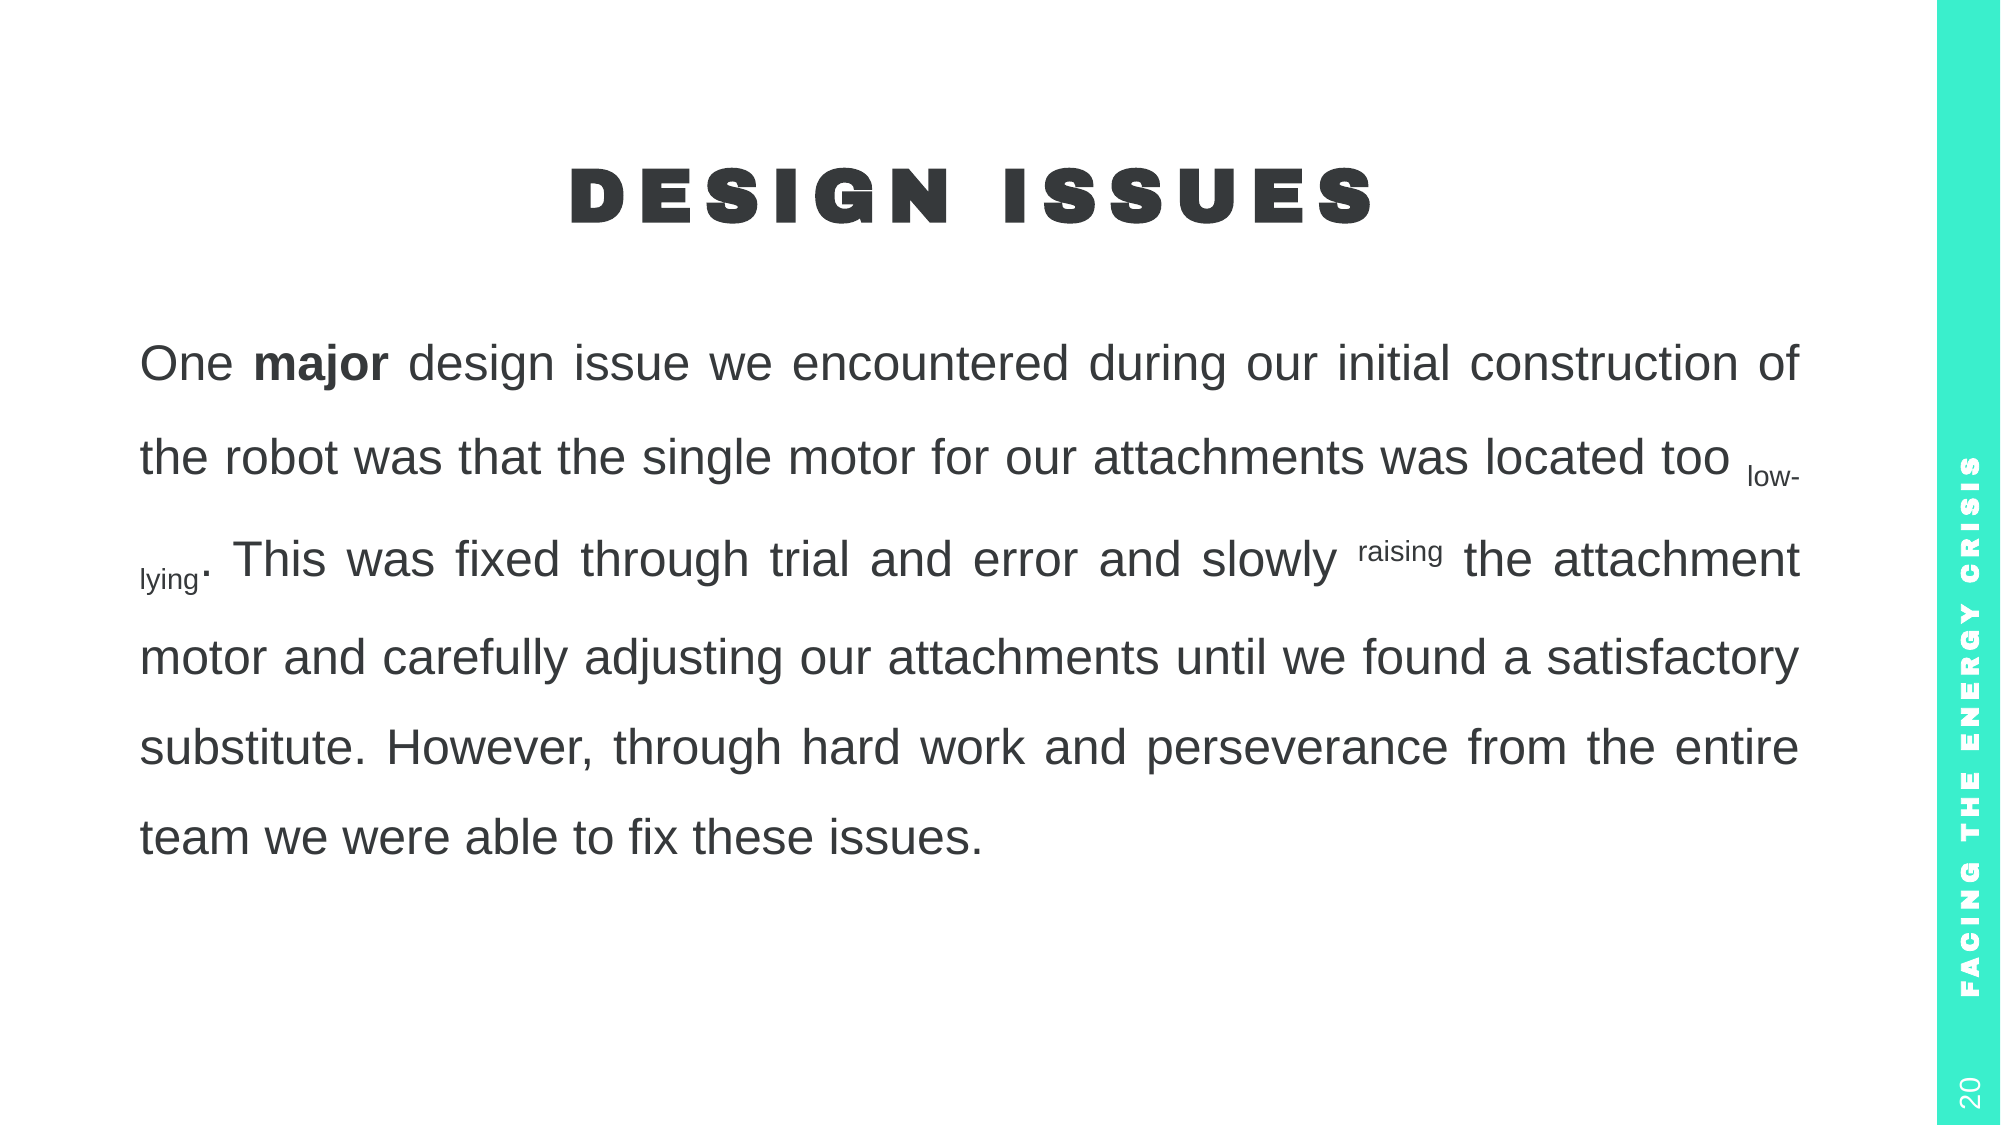

# Design Issues
One major design issue we encountered during our initial construction of the robot was that the single motor for our attachments was located too low-lying. This was fixed through trial and error and slowly raising the attachment motor and carefully adjusting our attachments until we found a satisfactory substitute. However, through hard work and perseverance from the entire team we were able to fix these issues.
Facing The Energy Crisis
20